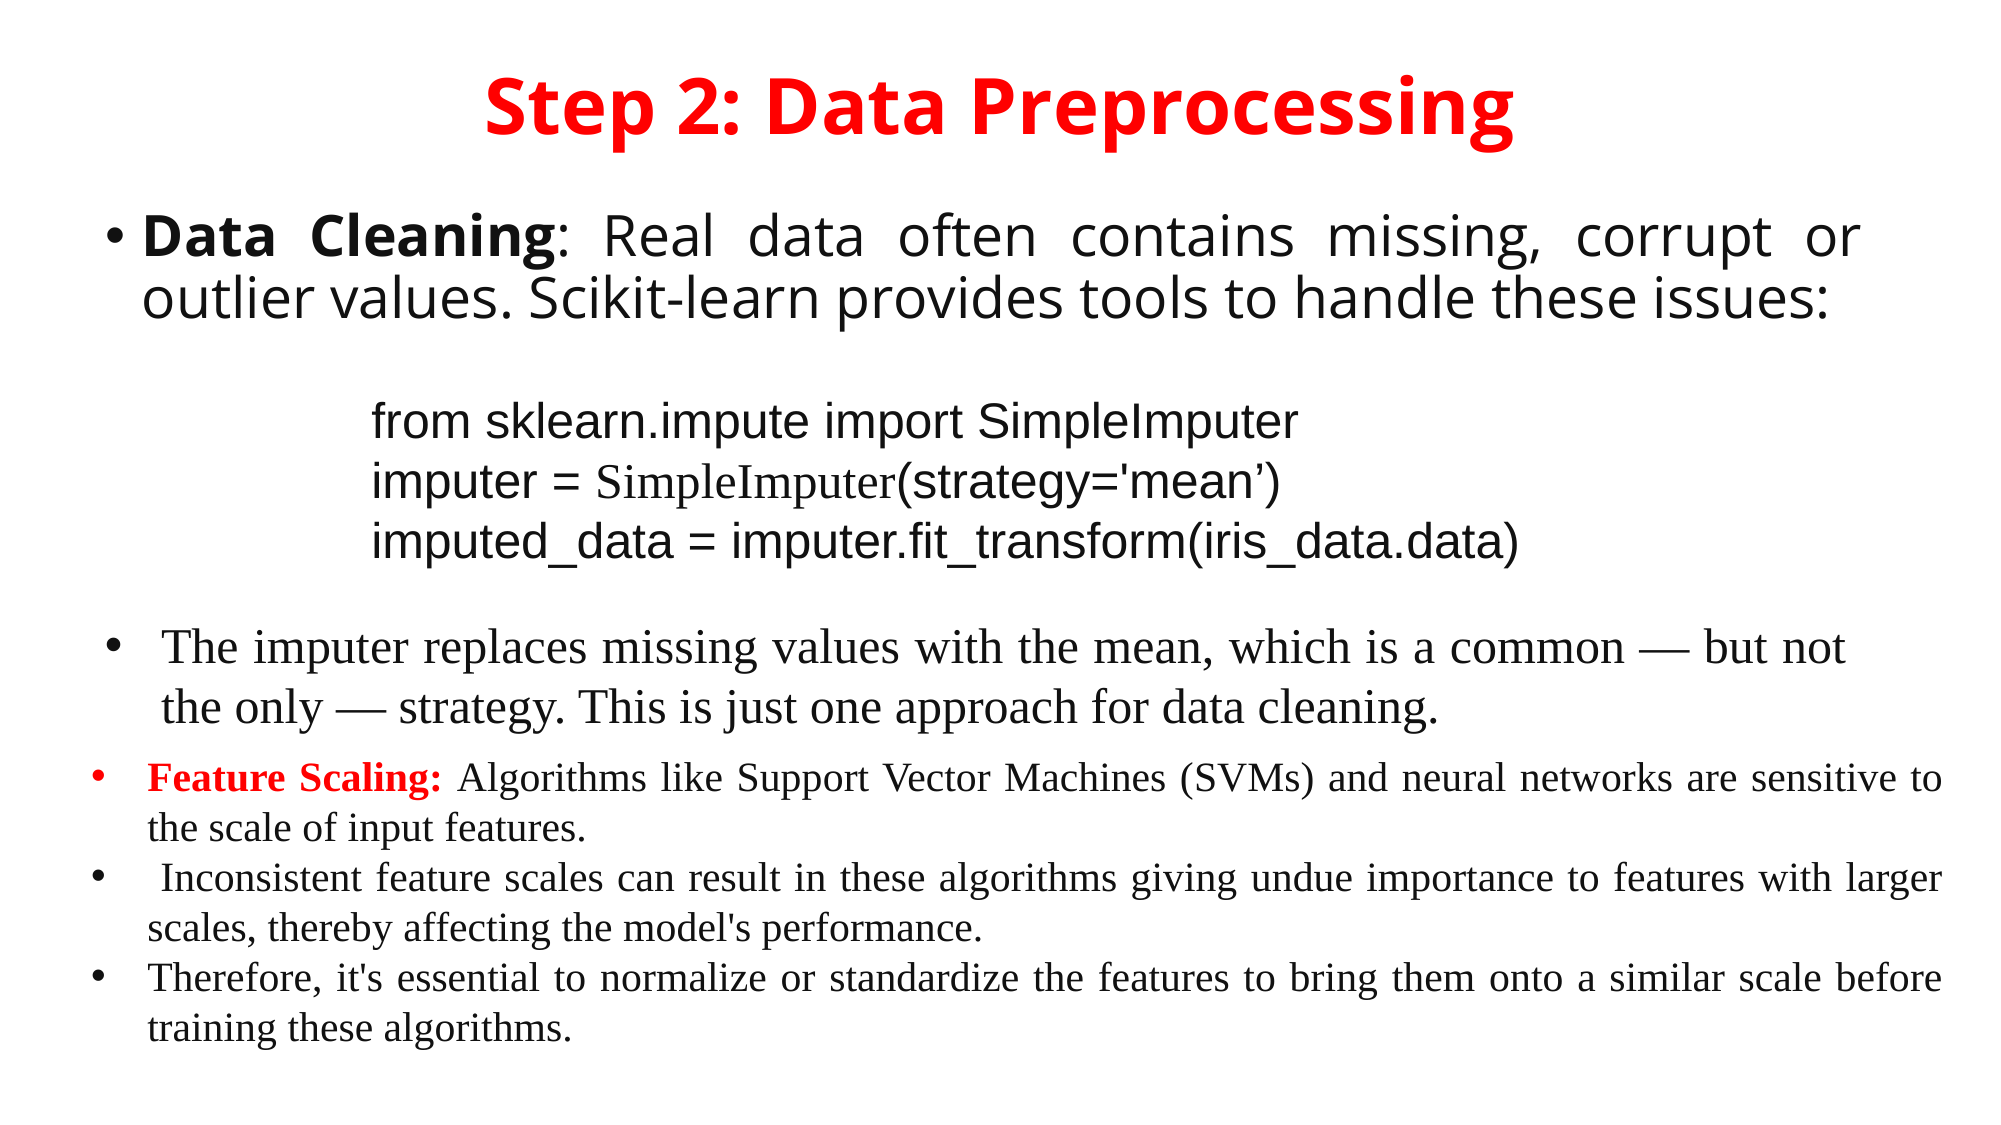

# Step 2: Data Preprocessing
Data Cleaning: Real data often contains missing, corrupt or outlier values. Scikit-learn provides tools to handle these issues:

from sklearn.impute import SimpleImputer
imputer = SimpleImputer(strategy='mean’)
imputed_data = imputer.fit_transform(iris_data.data)
The imputer replaces missing values with the mean, which is a common — but not the only — strategy. This is just one approach for data cleaning.
Feature Scaling: Algorithms like Support Vector Machines (SVMs) and neural networks are sensitive to the scale of input features.
 Inconsistent feature scales can result in these algorithms giving undue importance to features with larger scales, thereby affecting the model's performance.
Therefore, it's essential to normalize or standardize the features to bring them onto a similar scale before training these algorithms.